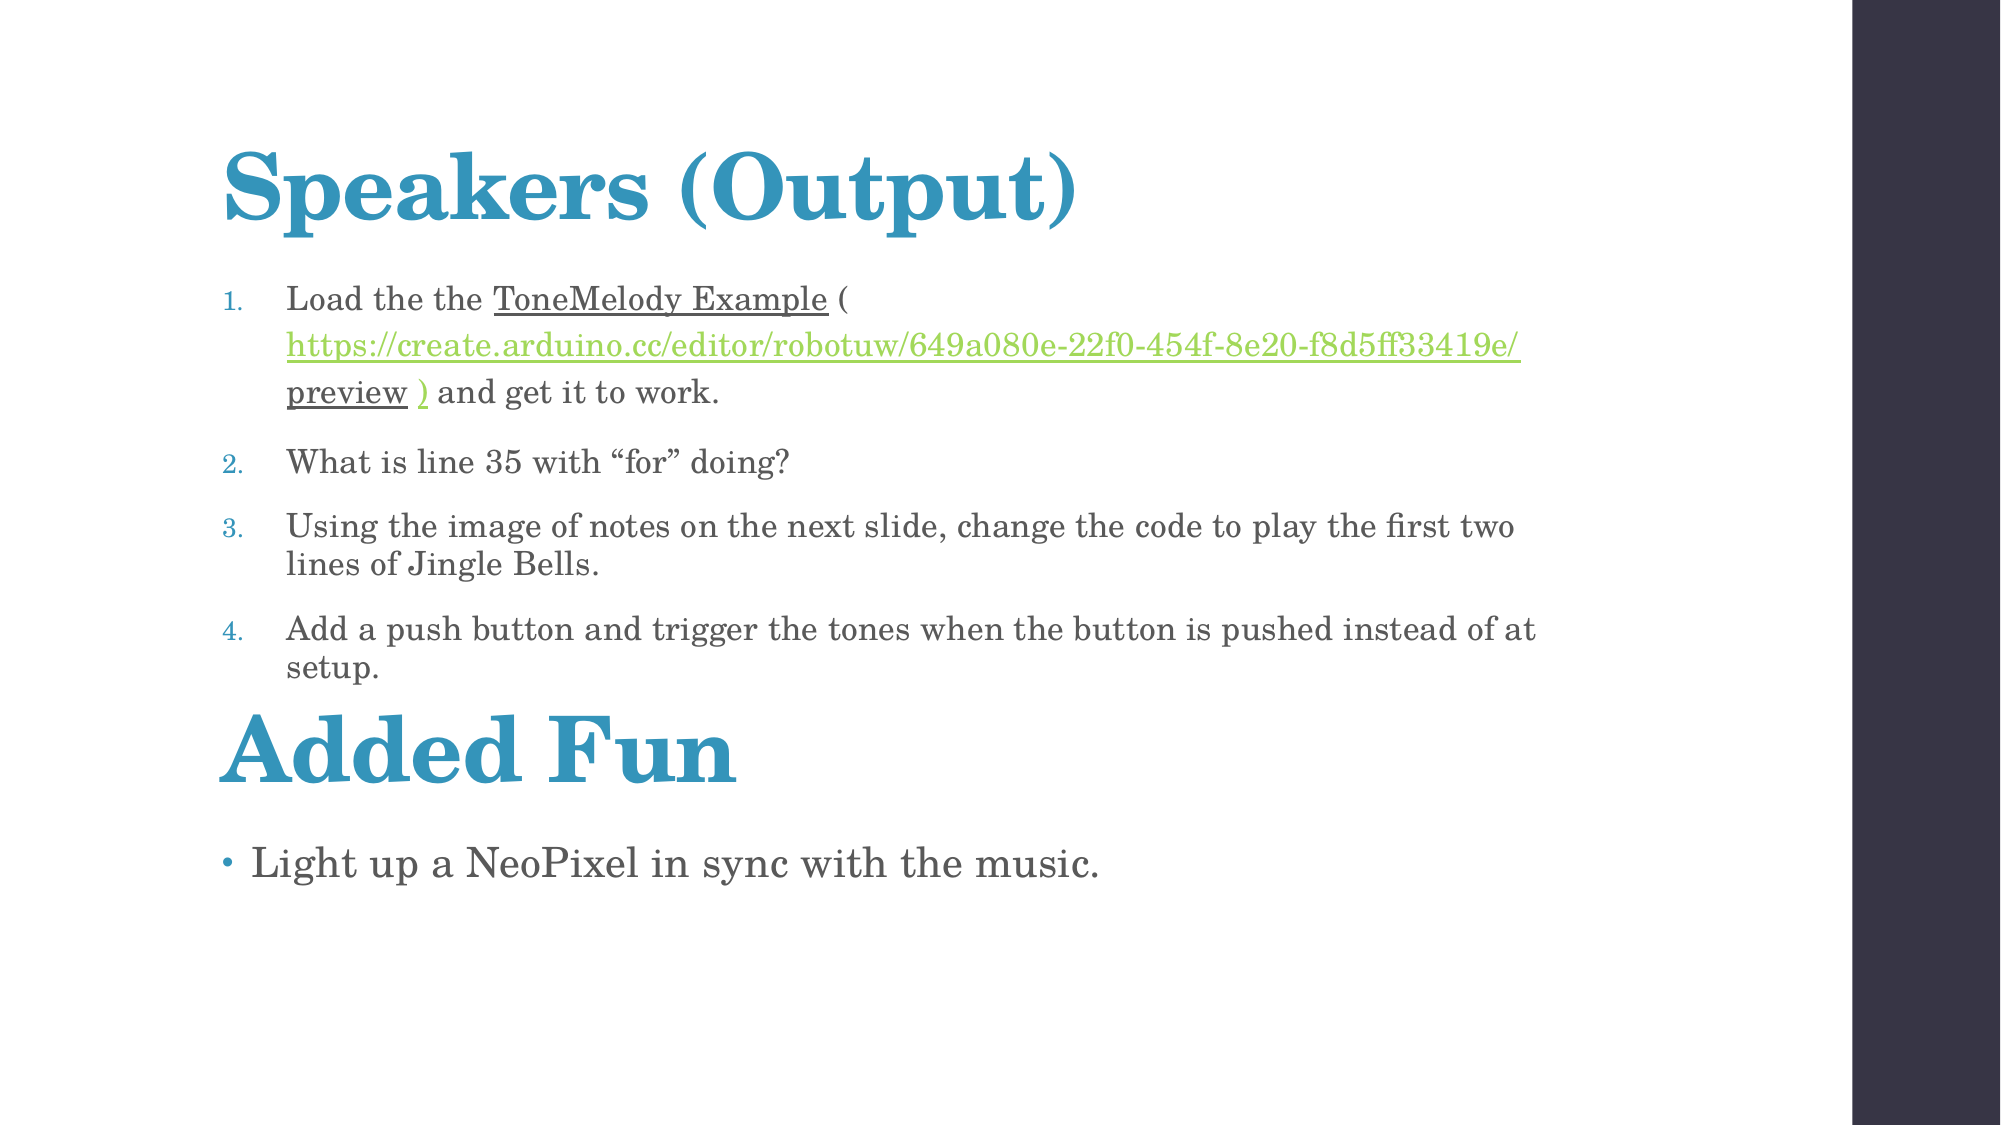

# Speakers (Output)
Load the the ToneMelody Example (https://create.arduino.cc/editor/robotuw/649a080e-22f0-454f-8e20-f8d5ff33419e/preview ) and get it to work.
What is line 35 with “for” doing?
Using the image of notes on the next slide, change the code to play the first two lines of Jingle Bells.
Add a push button and trigger the tones when the button is pushed instead of at setup.
Added Fun
Light up a NeoPixel in sync with the music.